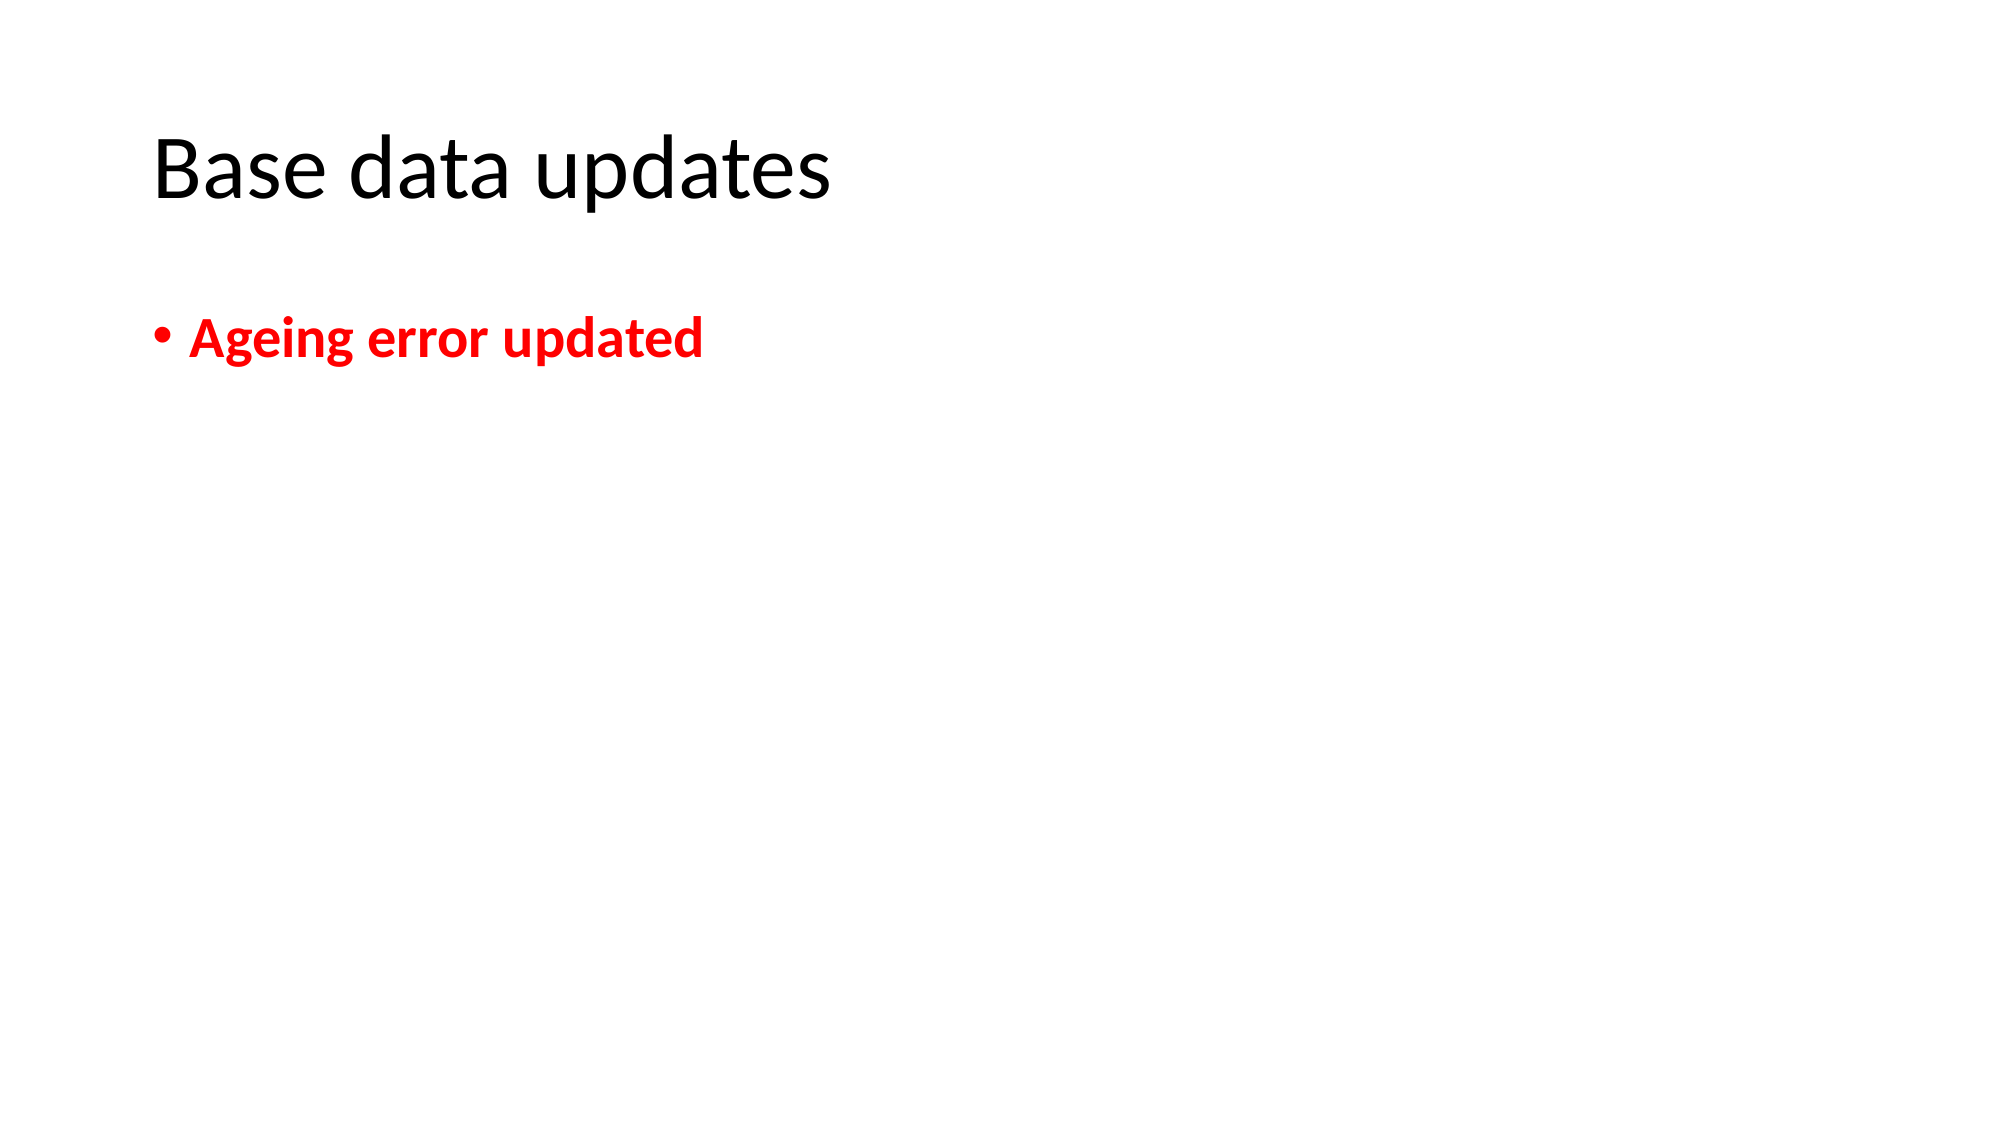

# Base data updates
Ageing error updated